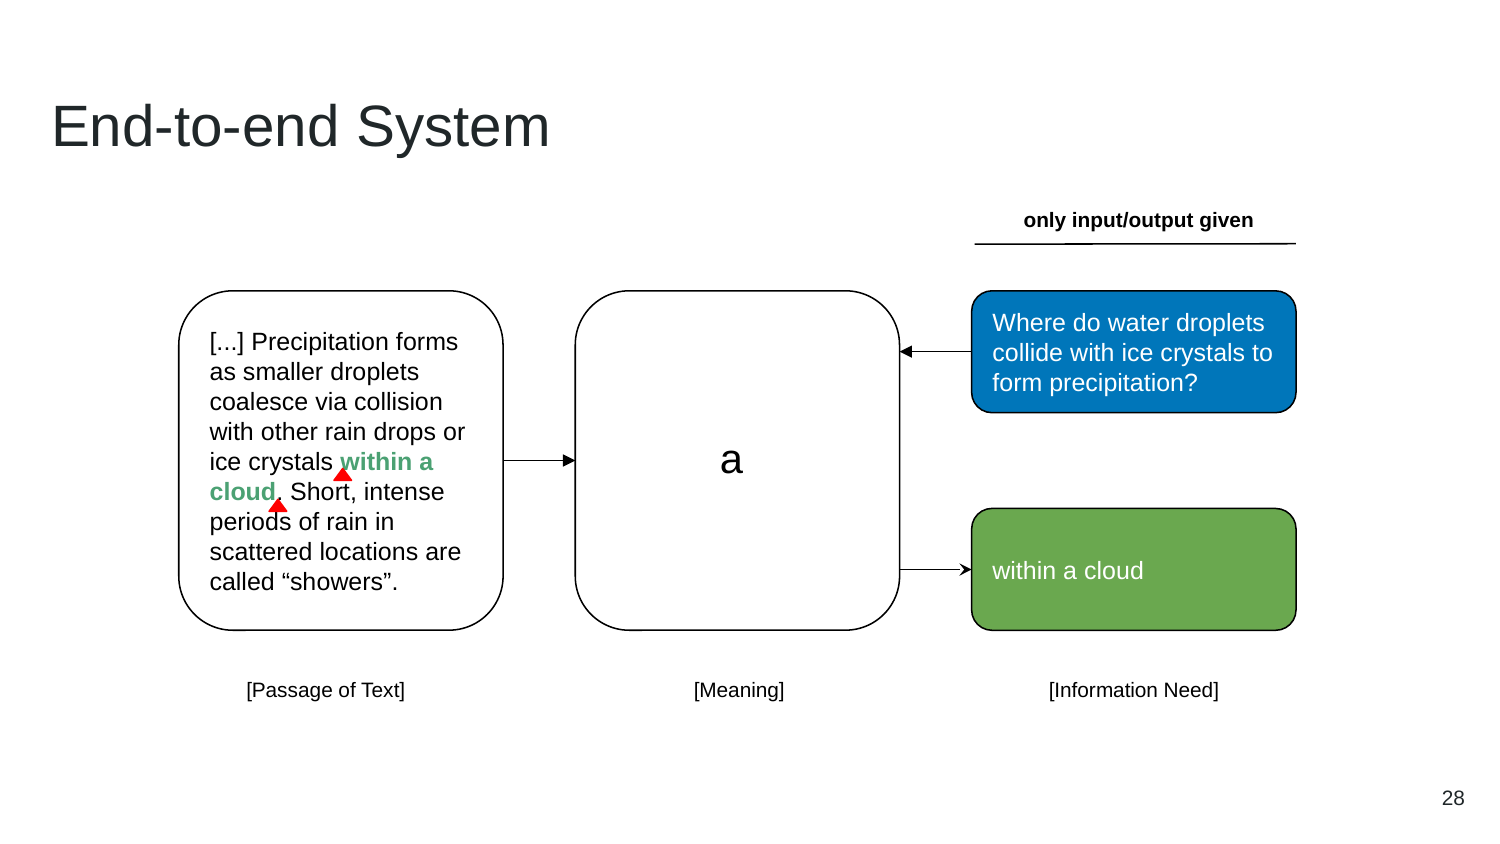

End-to-end System

only input/output given
[...] Precipitation forms as smaller droplets coalesce via collision with other rain drops or ice crystals within a cloud. Short, intense periods of rain in scattered locations are called “showers”.
?
Where do water droplets collide with ice crystals to form precipitation?
a

within a cloud
[Passage of Text]
[Meaning]
[Information Need]
28